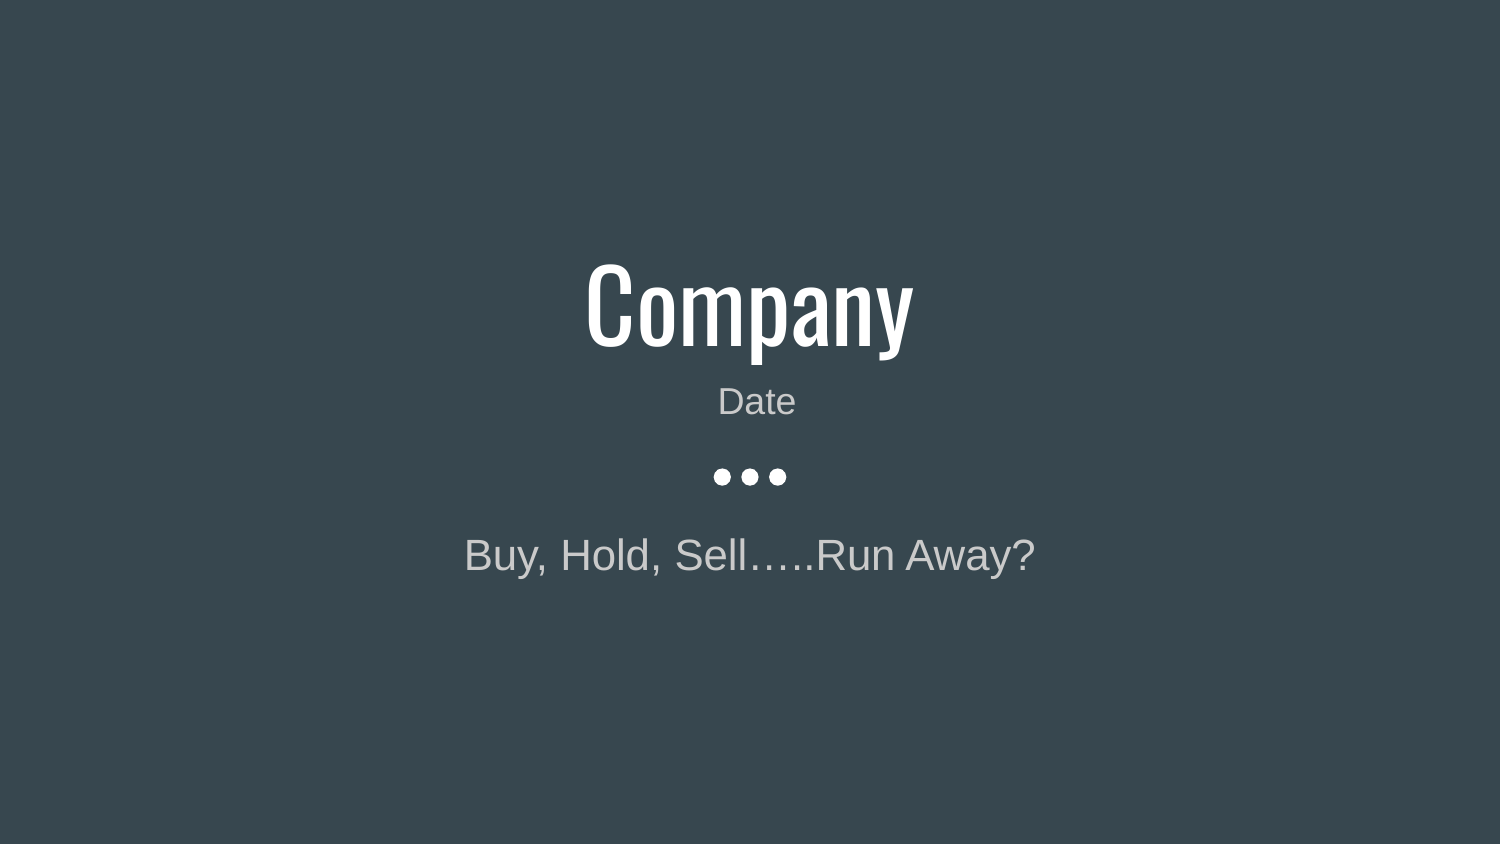

# Company
Date
Buy, Hold, Sell…..Run Away?